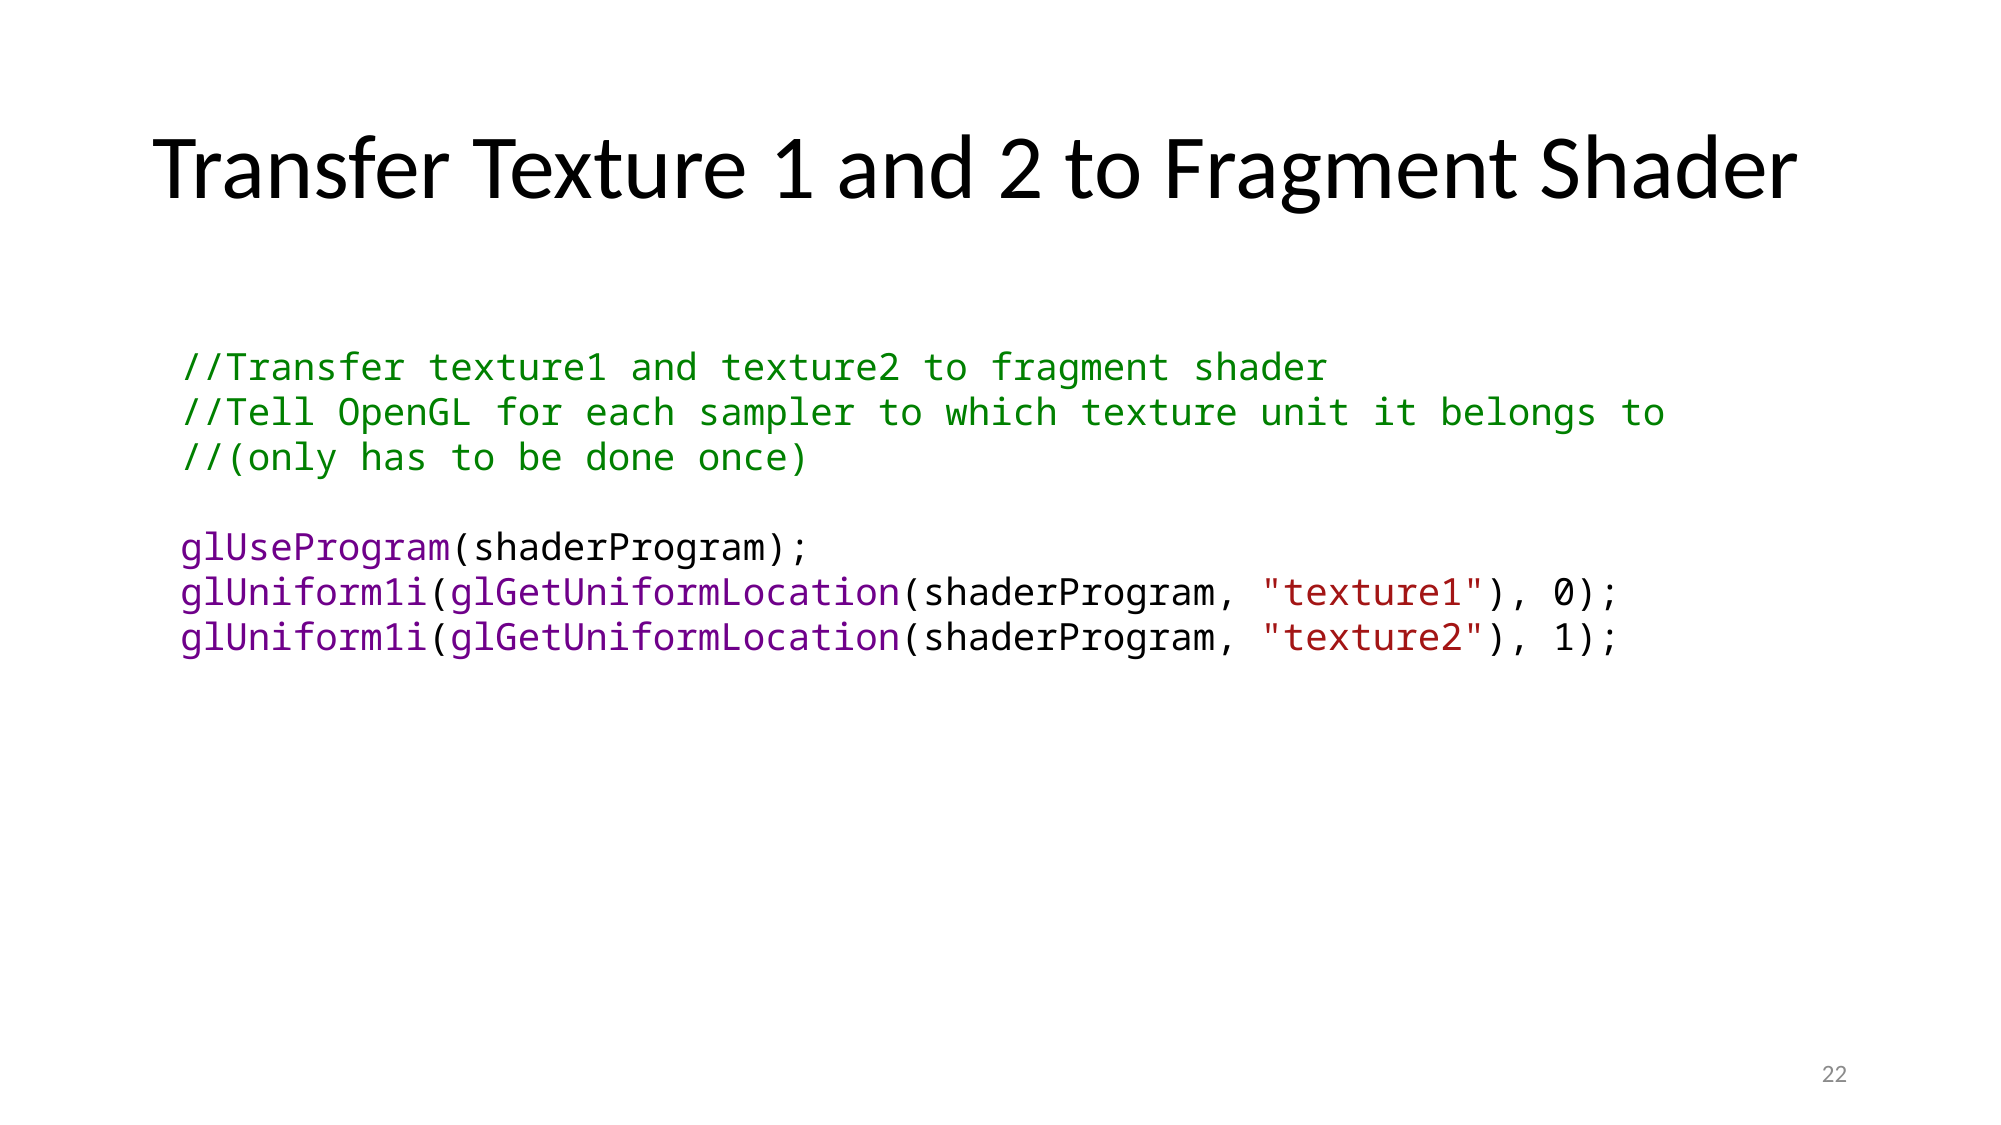

# Transfer Texture 1 and 2 to Fragment Shader
//Transfer texture1 and texture2 to fragment shader
//Tell OpenGL for each sampler to which texture unit it belongs to
//(only has to be done once)

glUseProgram(shaderProgram);
glUniform1i(glGetUniformLocation(shaderProgram, "texture1"), 0);
glUniform1i(glGetUniformLocation(shaderProgram, "texture2"), 1);
22